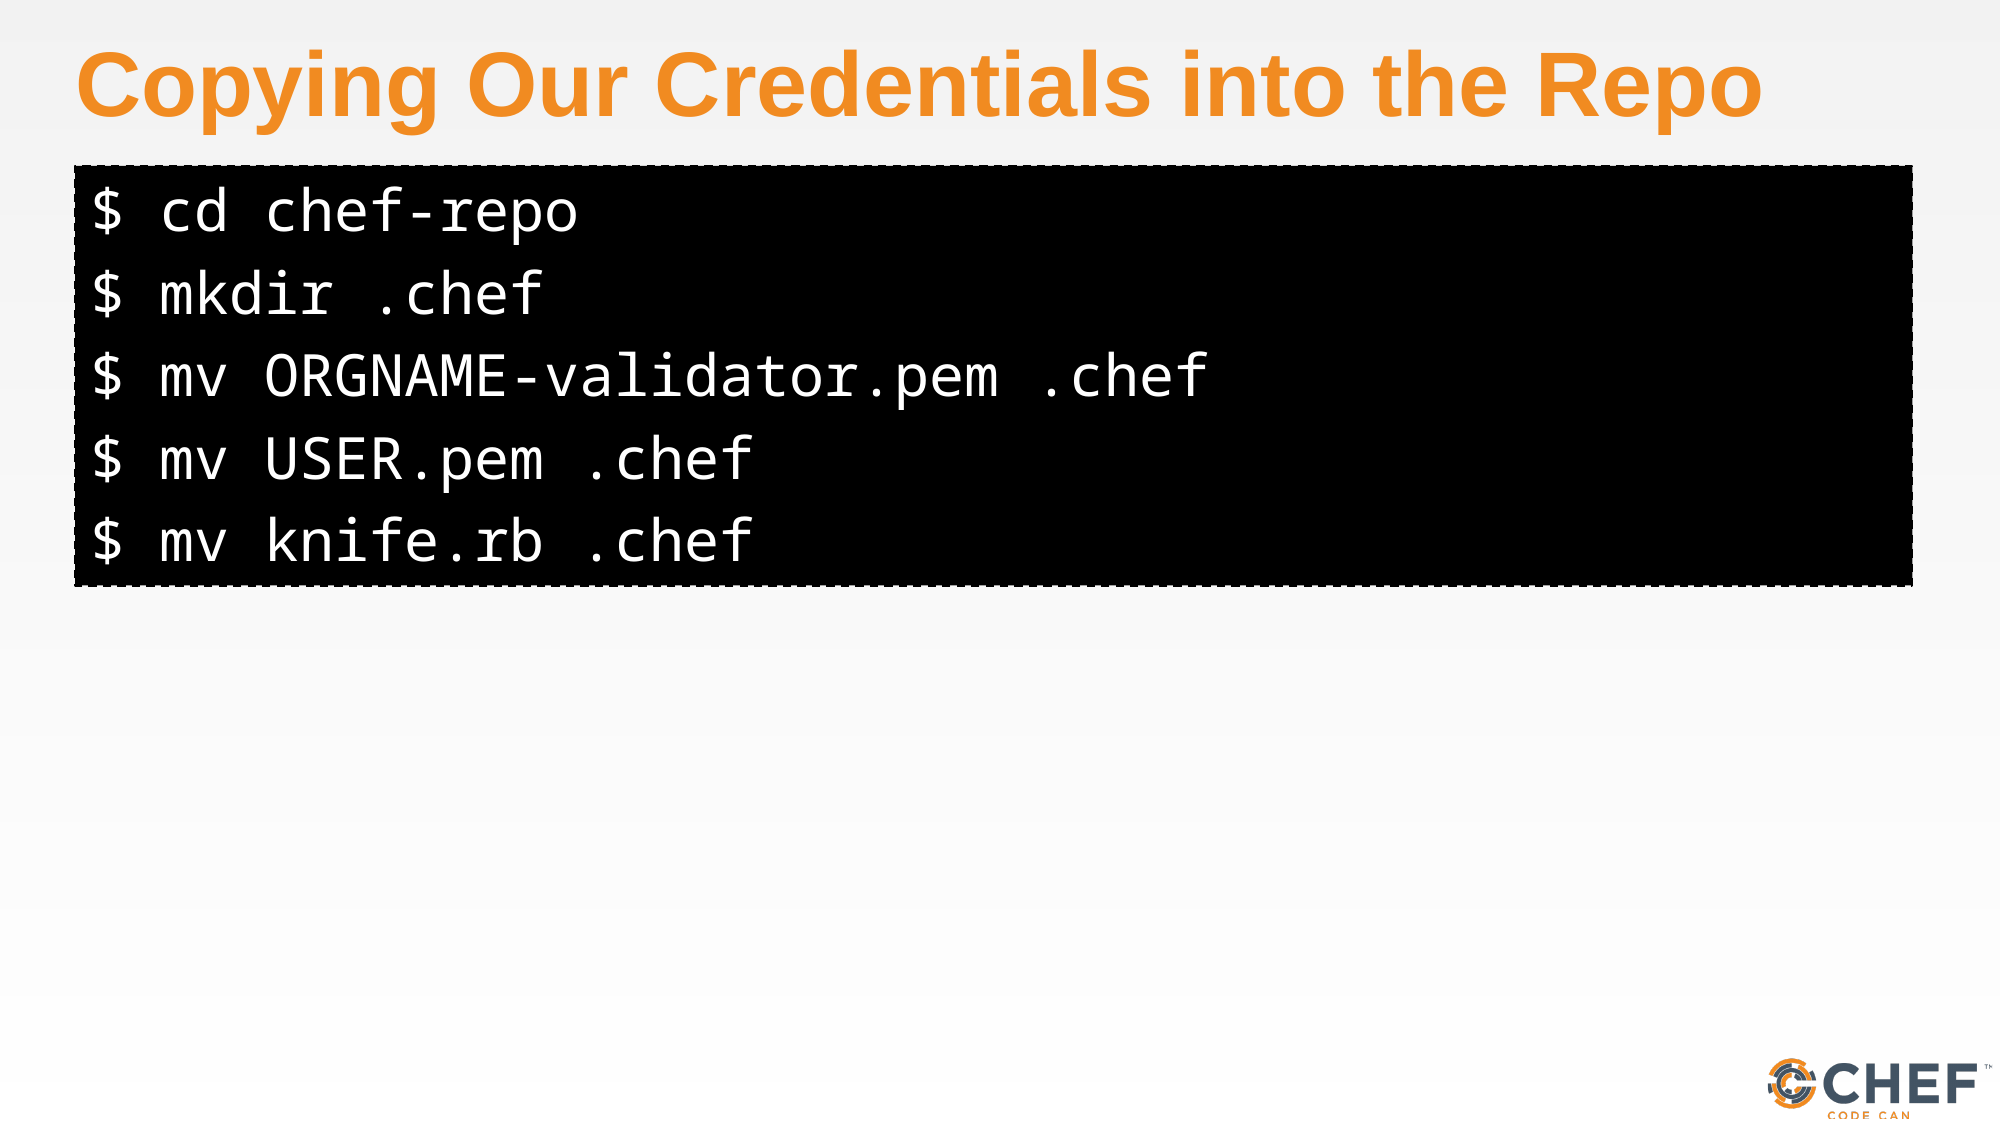

# Copying Our Credentials into the Repo
$ cd chef-repo
$ mkdir .chef
$ mv ORGNAME-validator.pem .chef
$ mv USER.pem .chef
$ mv knife.rb .chef